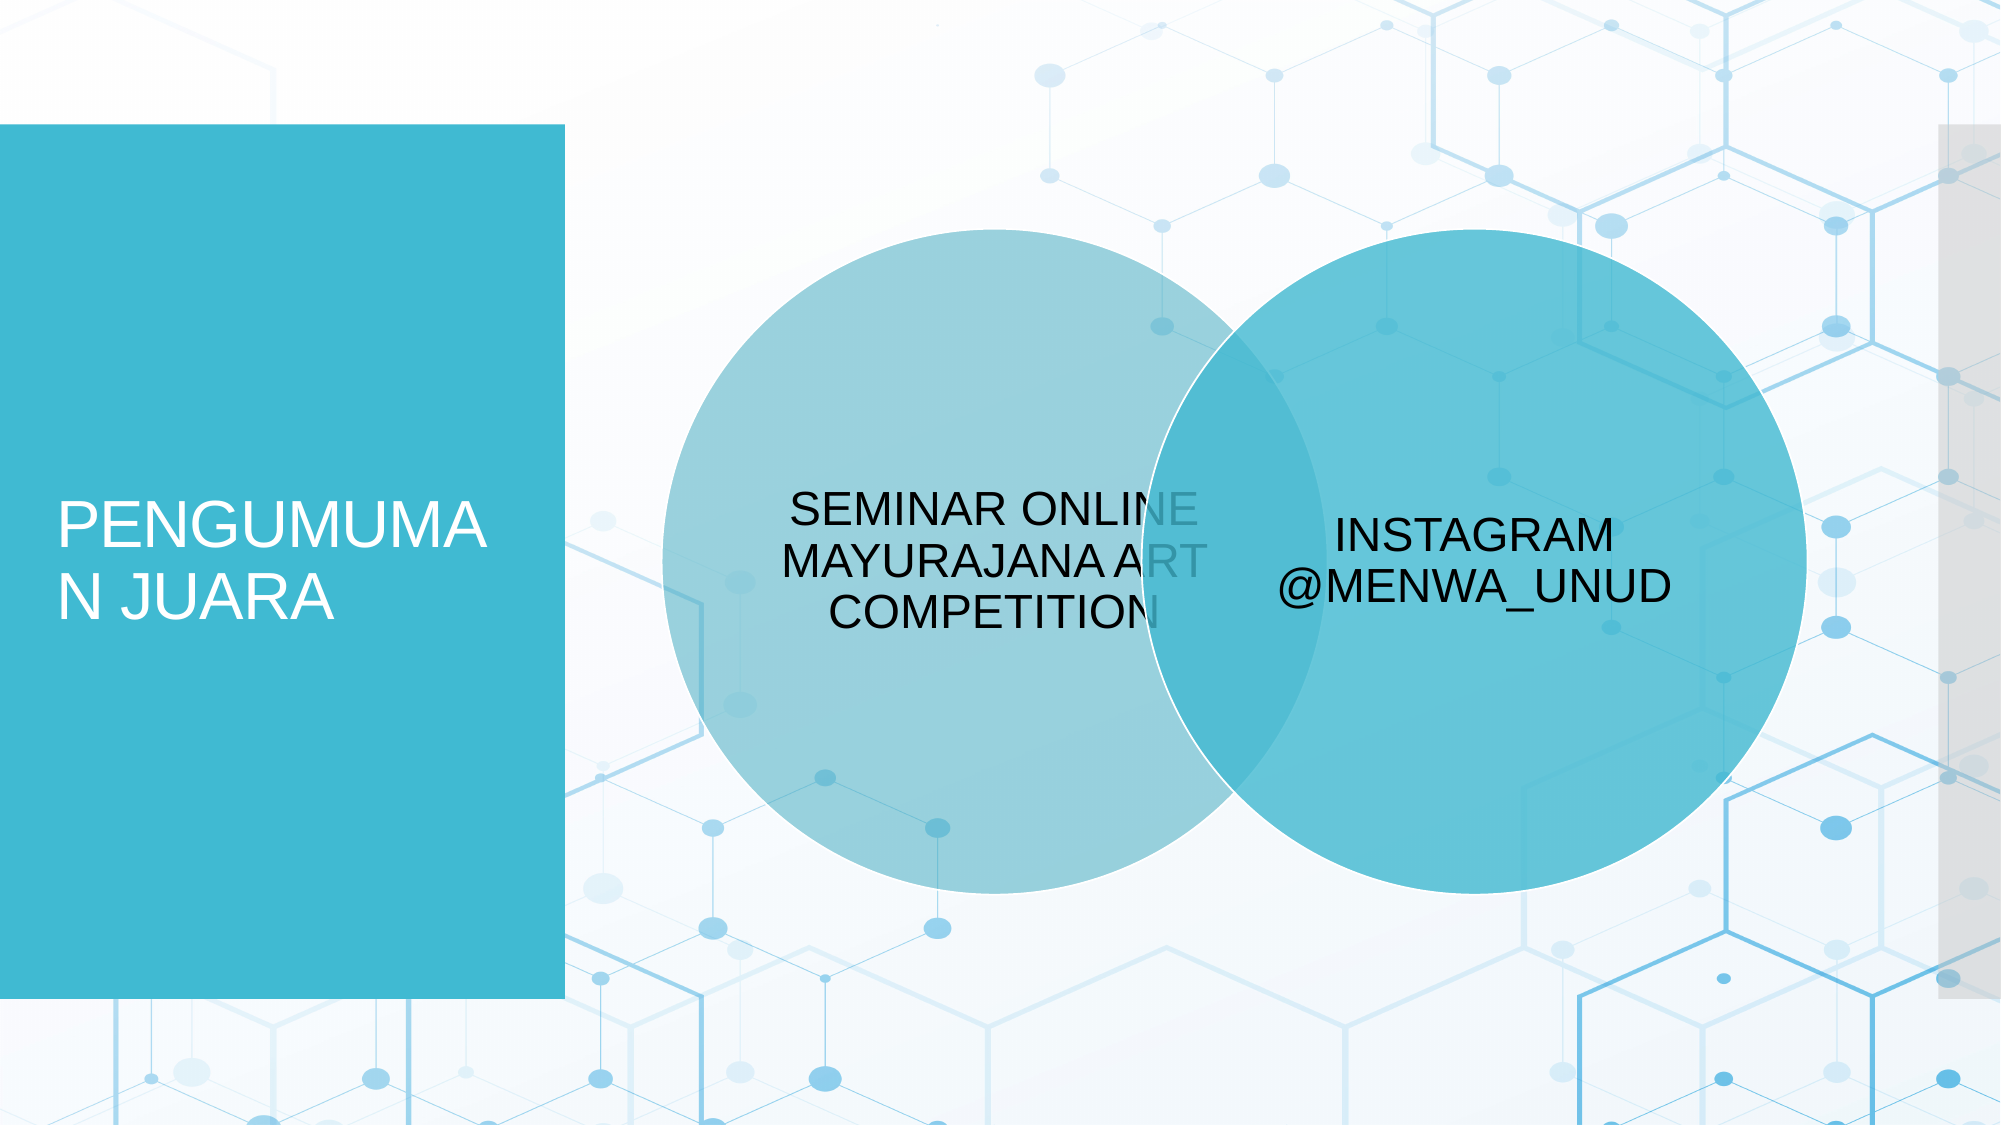

SEMINAR ONLINE MAYURAJANA ART COMPETITION
INSTAGRAM @MENWA_UNUD
# PENGUMUMAN JUARA